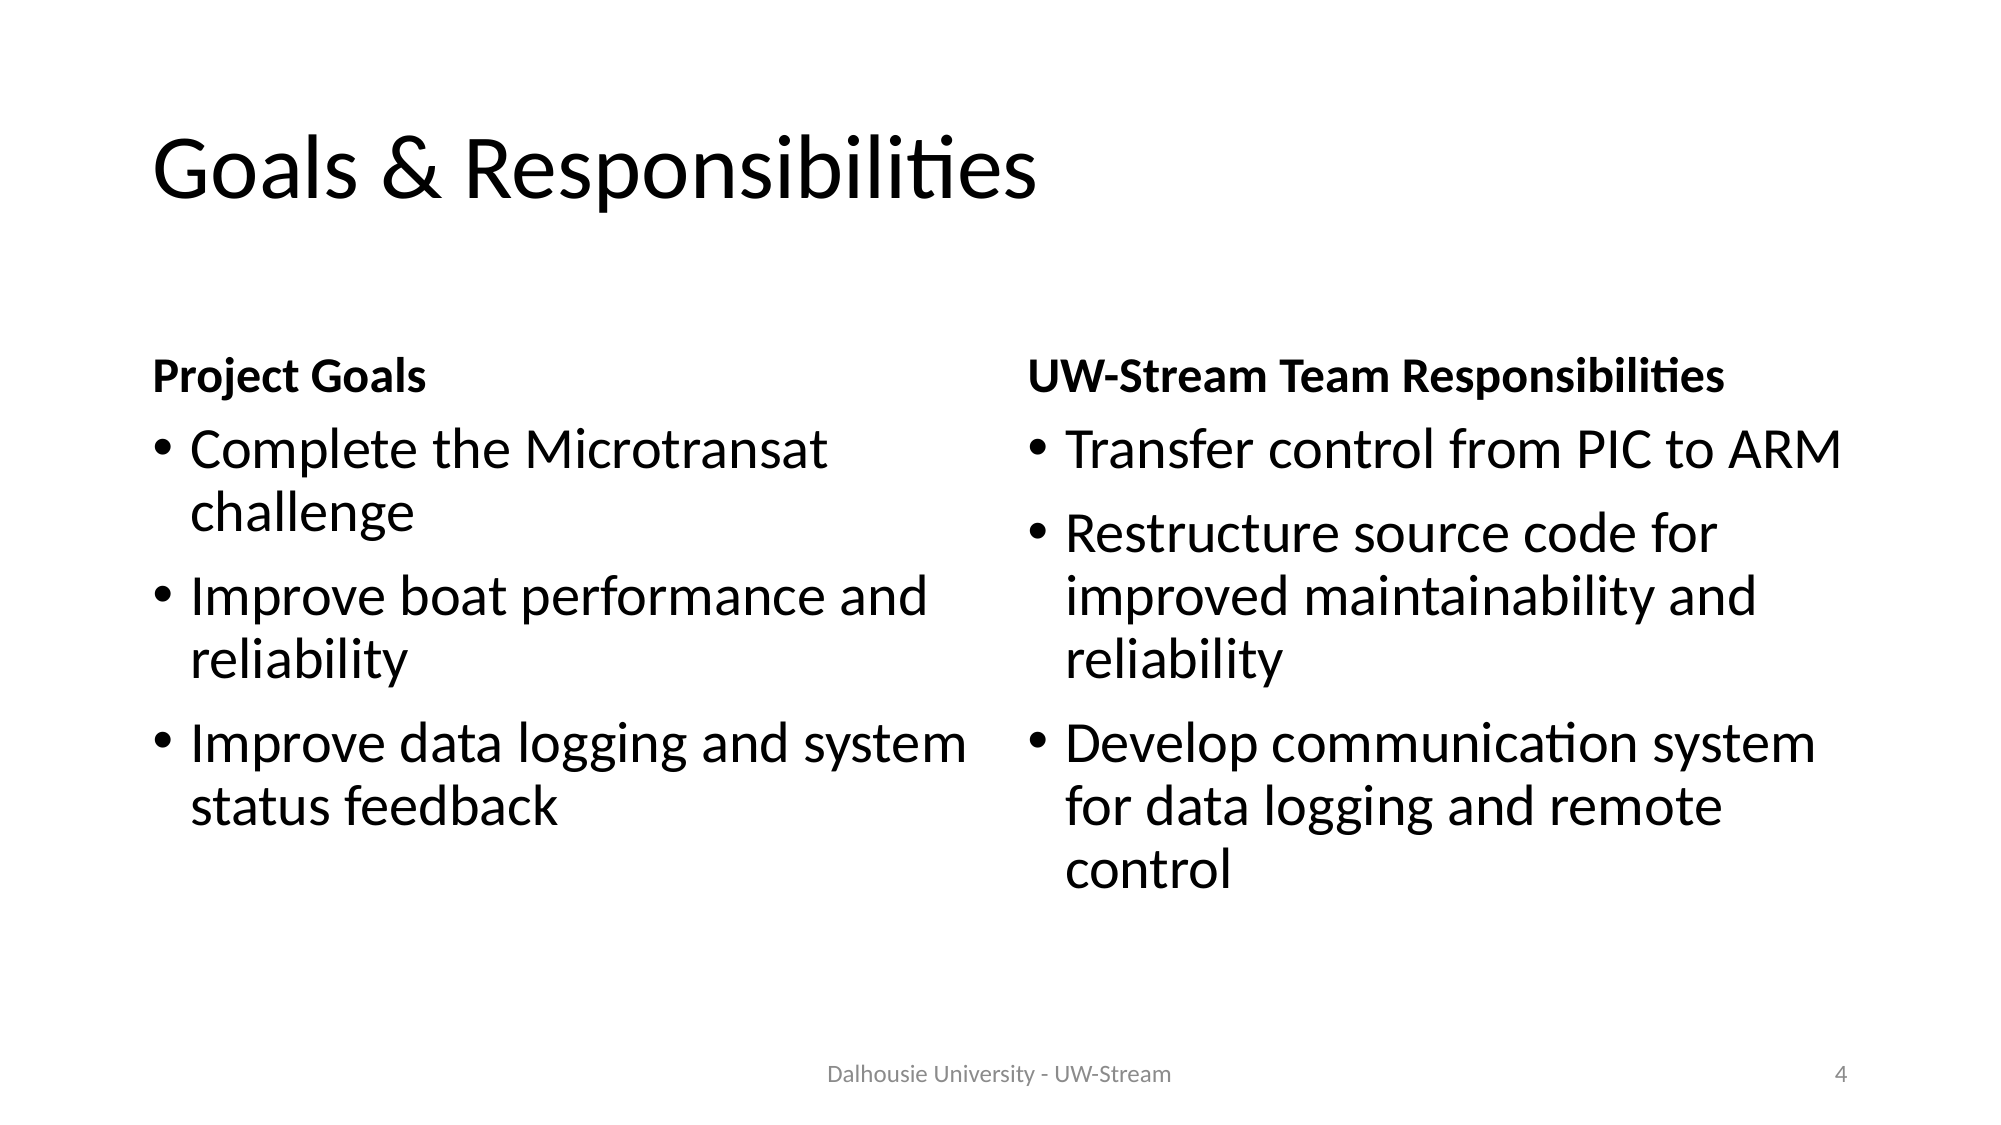

# Goals & Responsibilities
Project Goals
UW-Stream Team Responsibilities
Complete the Microtransat challenge
Improve boat performance and reliability
Improve data logging and system status feedback

Transfer control from PIC to ARM
Restructure source code for improved maintainability and reliability
Develop communication system for data logging and remote control

Dalhousie University - UW-Stream
4